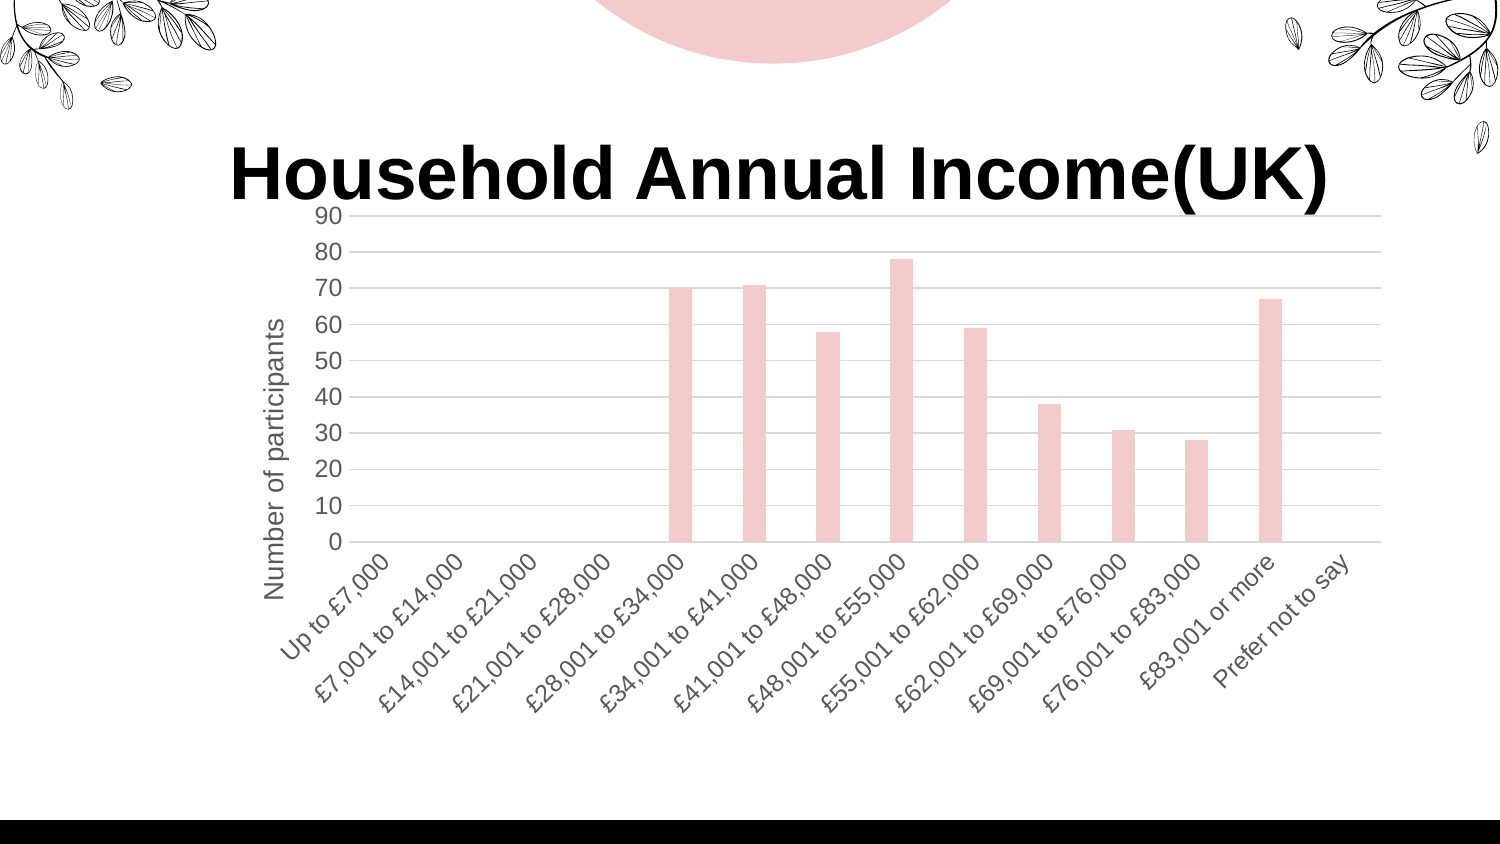

### Chart

| Category | Series 1 |
|---|---|
| Up to £7,000 | 0.0 |
| £7,001 to £14,000 | 0.0 |
| £14,001 to £21,000 | 0.0 |
| £21,001 to £28,000 | 0.0 |
| £28,001 to £34,000 | 70.0 |
| £34,001 to £41,000 | 71.0 |
| £41,001 to £48,000 | 58.0 |
| £48,001 to £55,000 | 78.0 |
| £55,001 to £62,000 | 59.0 |
| £62,001 to £69,000 | 38.0 |
| £69,001 to £76,000 | 31.0 |
| £76,001 to £83,000 | 28.0 |
| £83,001 or more | 67.0 |
| Prefer not to say | 0.0 |
# Household Annual Income(UK)